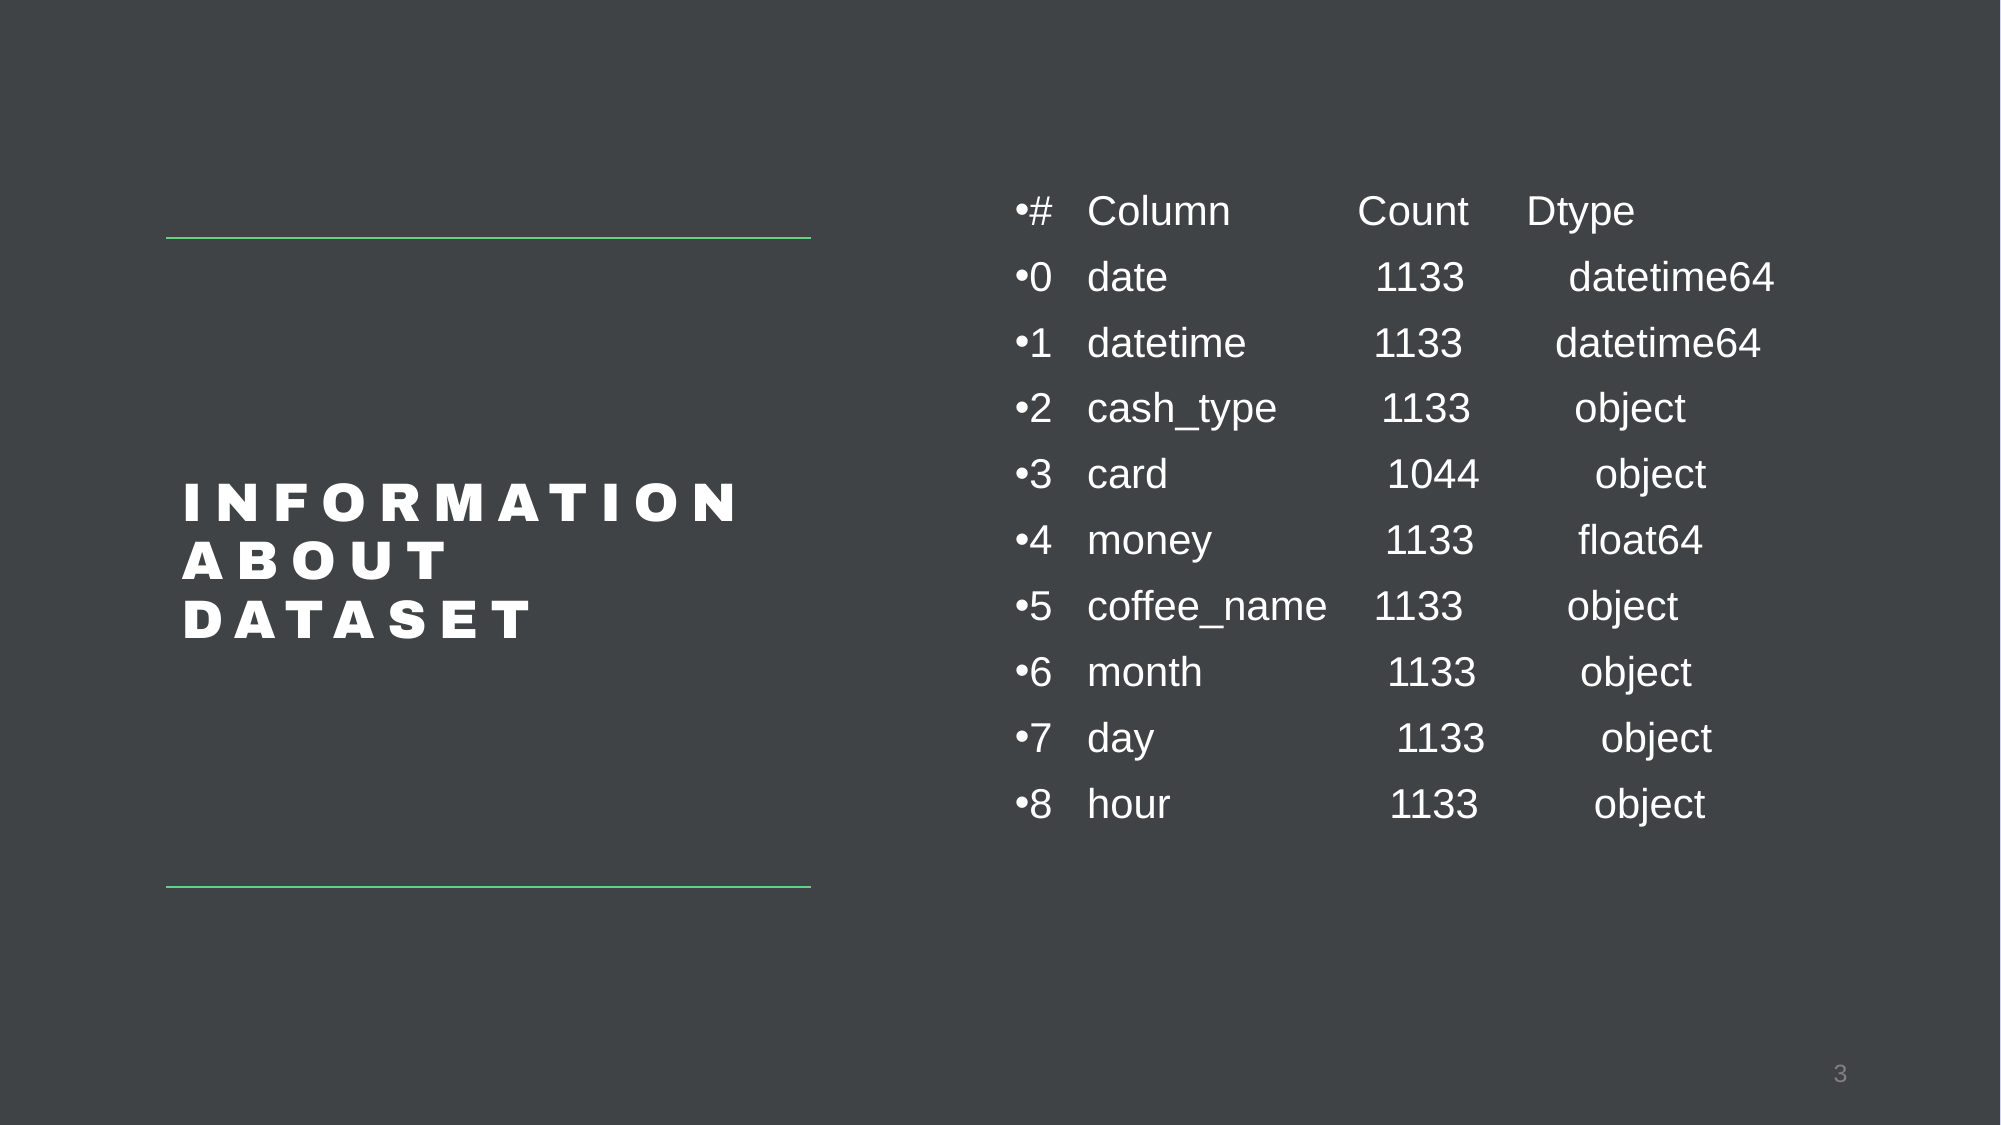

#   Column           Count     Dtype
0   date                  1133         datetime64
1   datetime           1133        datetime64
2   cash_type         1133         object
3   card                   1044          object
4   money               1133         float64
5   coffee_name    1133         object
6   month                1133         object
7   day                     1133          object
8   hour                   1133          object

# Information about Dataset
3